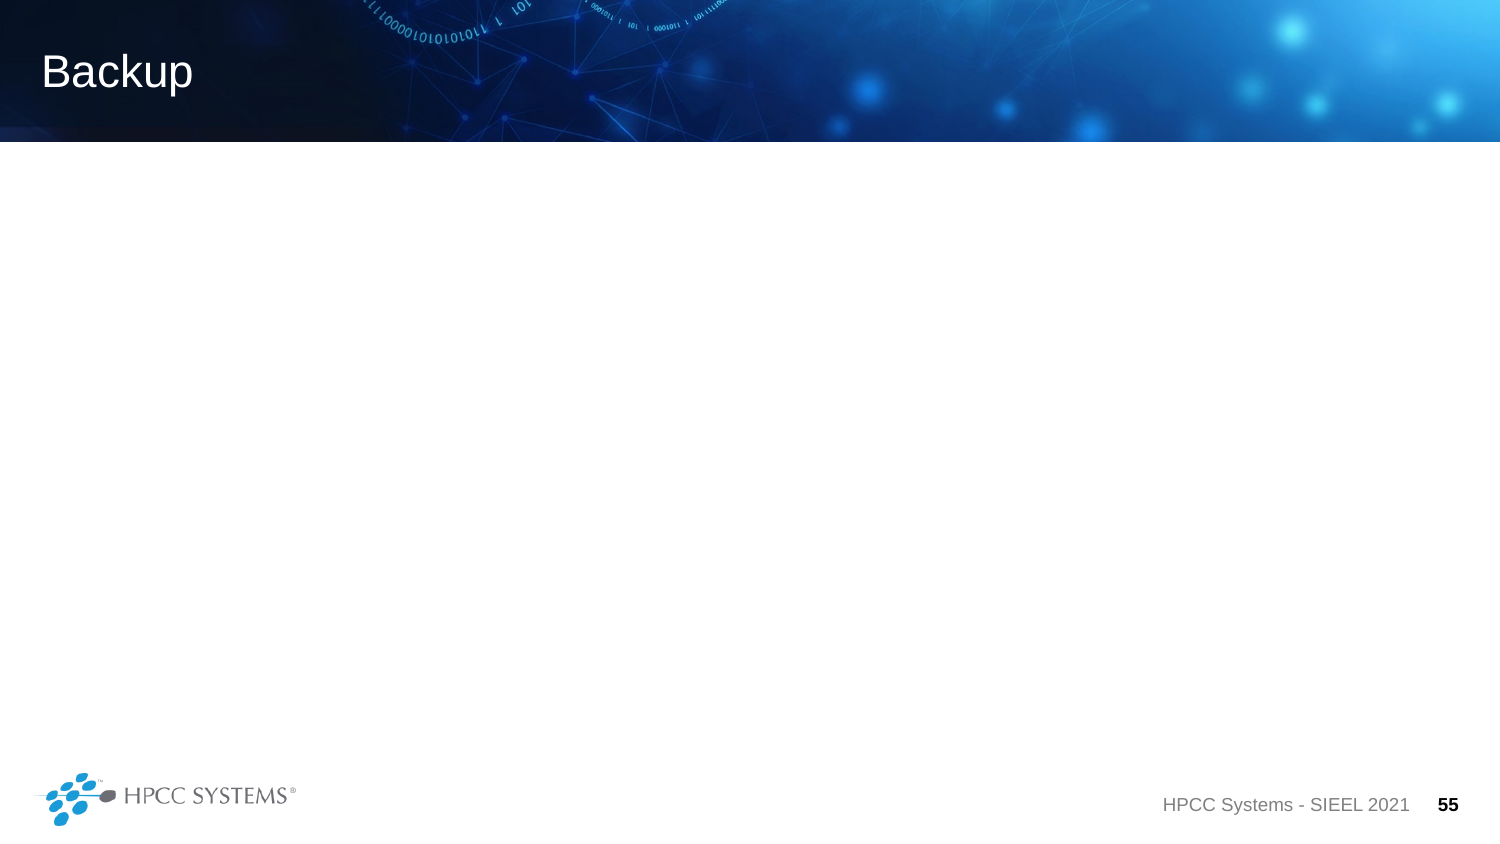

# Backup
HPCC Systems - SIEEL 2021
55